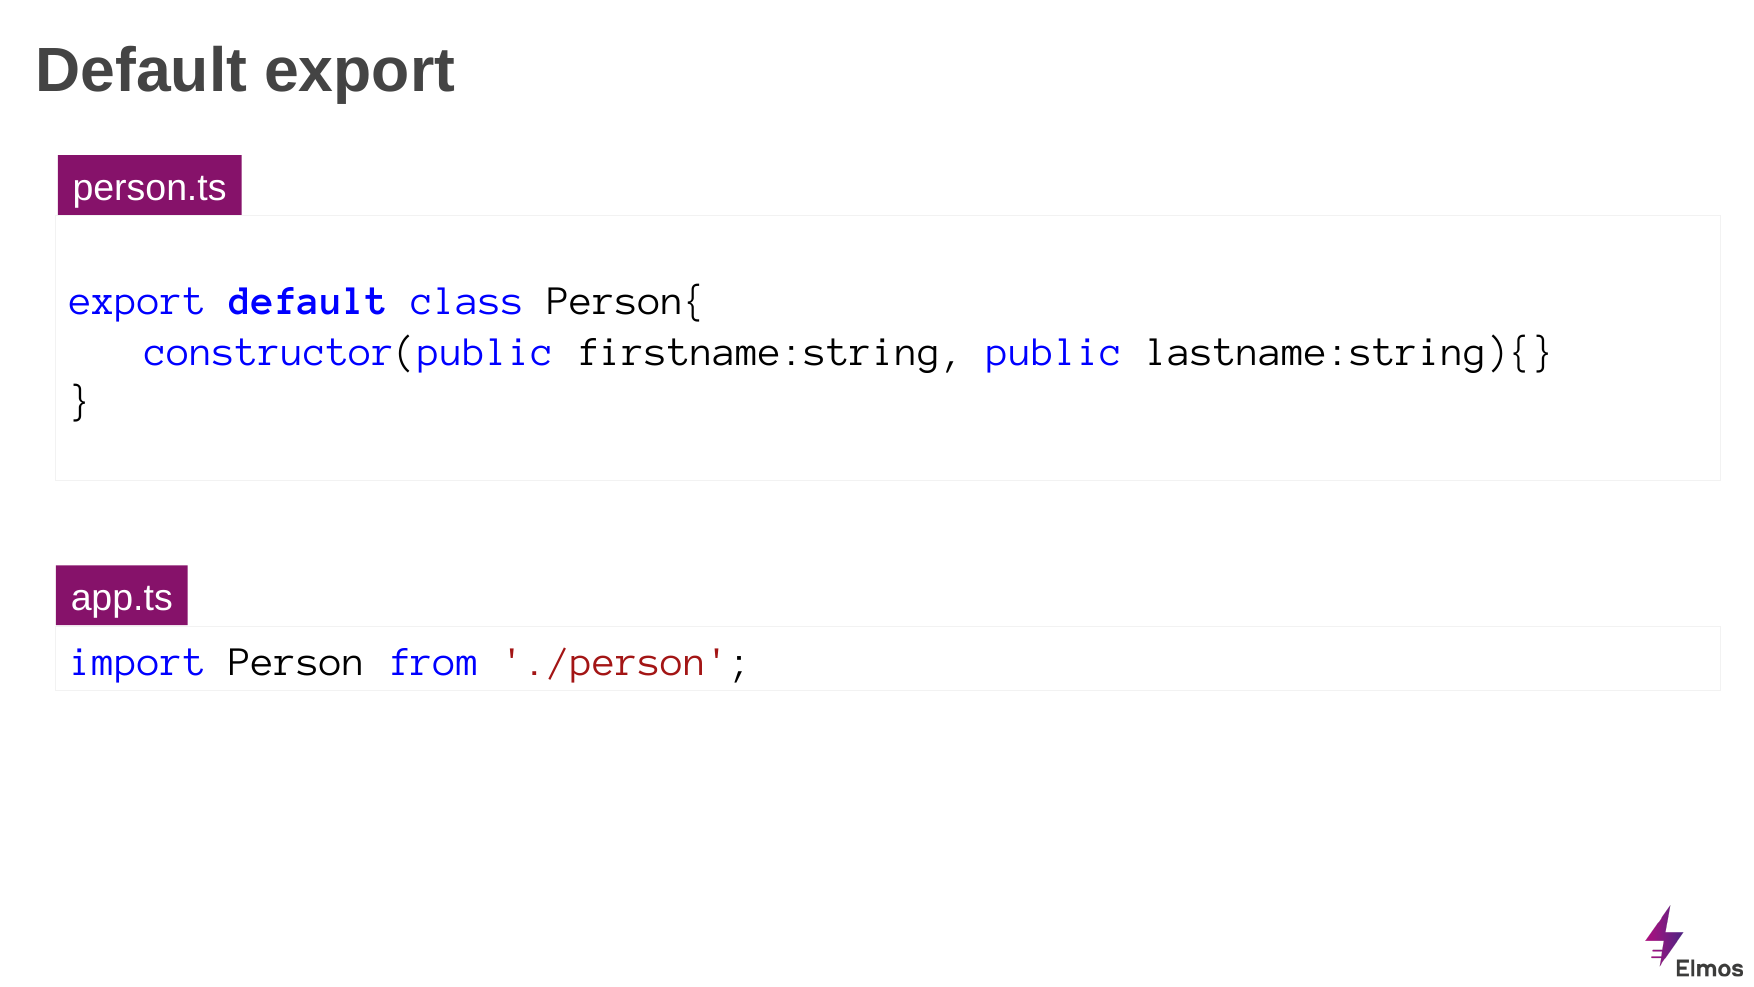

# Default export
person.ts

export default class Person{
constructor(public firstname:string, public lastname:string){}
}

app.ts
import Person from './person';